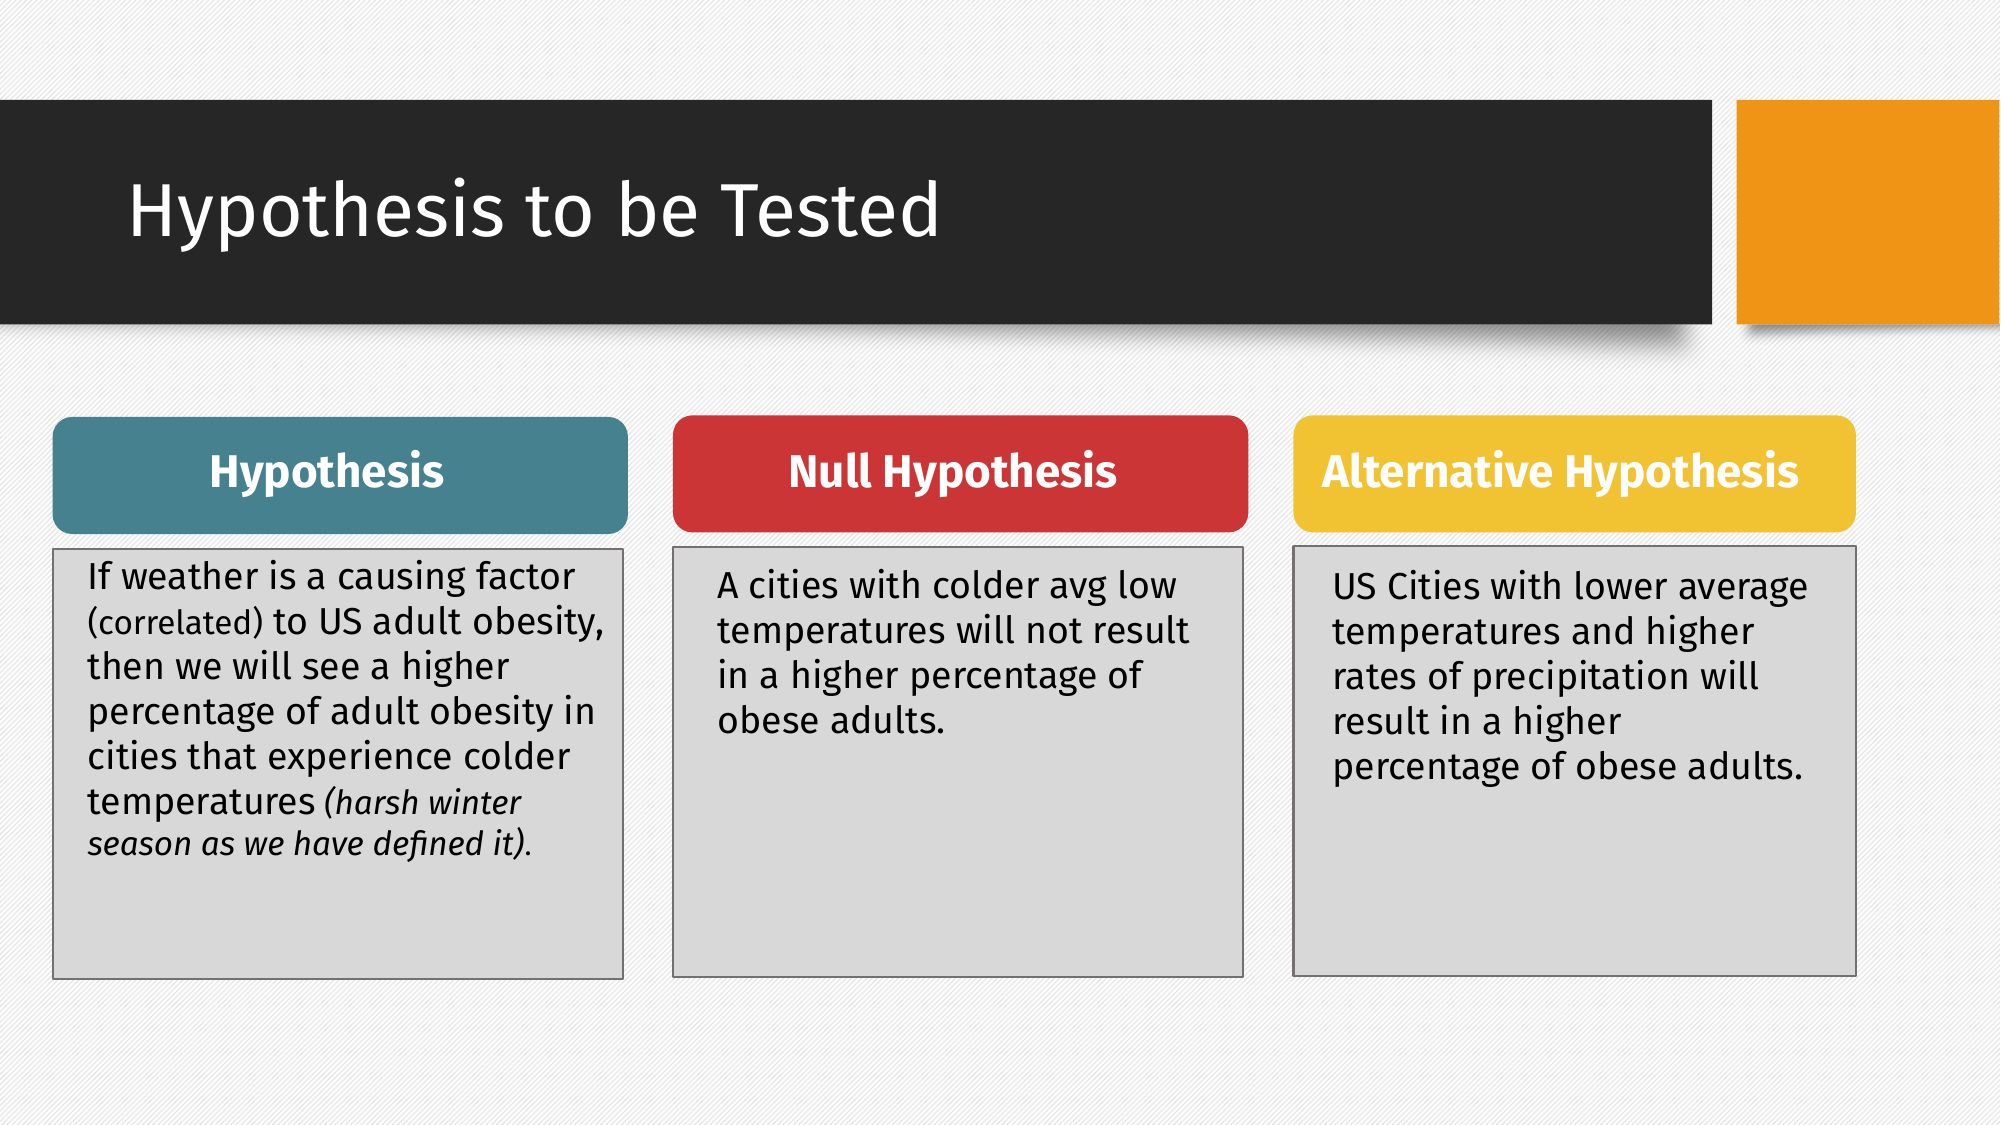

# Hypothesis to be Tested

Null Hypothesis
Alternative Hypothesis
 Hypothesis
If weather is a causing factor (correlated) to US adult obesity, then we will see a higher percentage of adult obesity in cities that experience colder temperatures (harsh winter season as we have defined it).

A cities with colder avg low temperatures will not result in a higher percentage of obese adults.
US Cities with lower average temperatures and higher rates of precipitation will result in a higher percentage of obese adults.